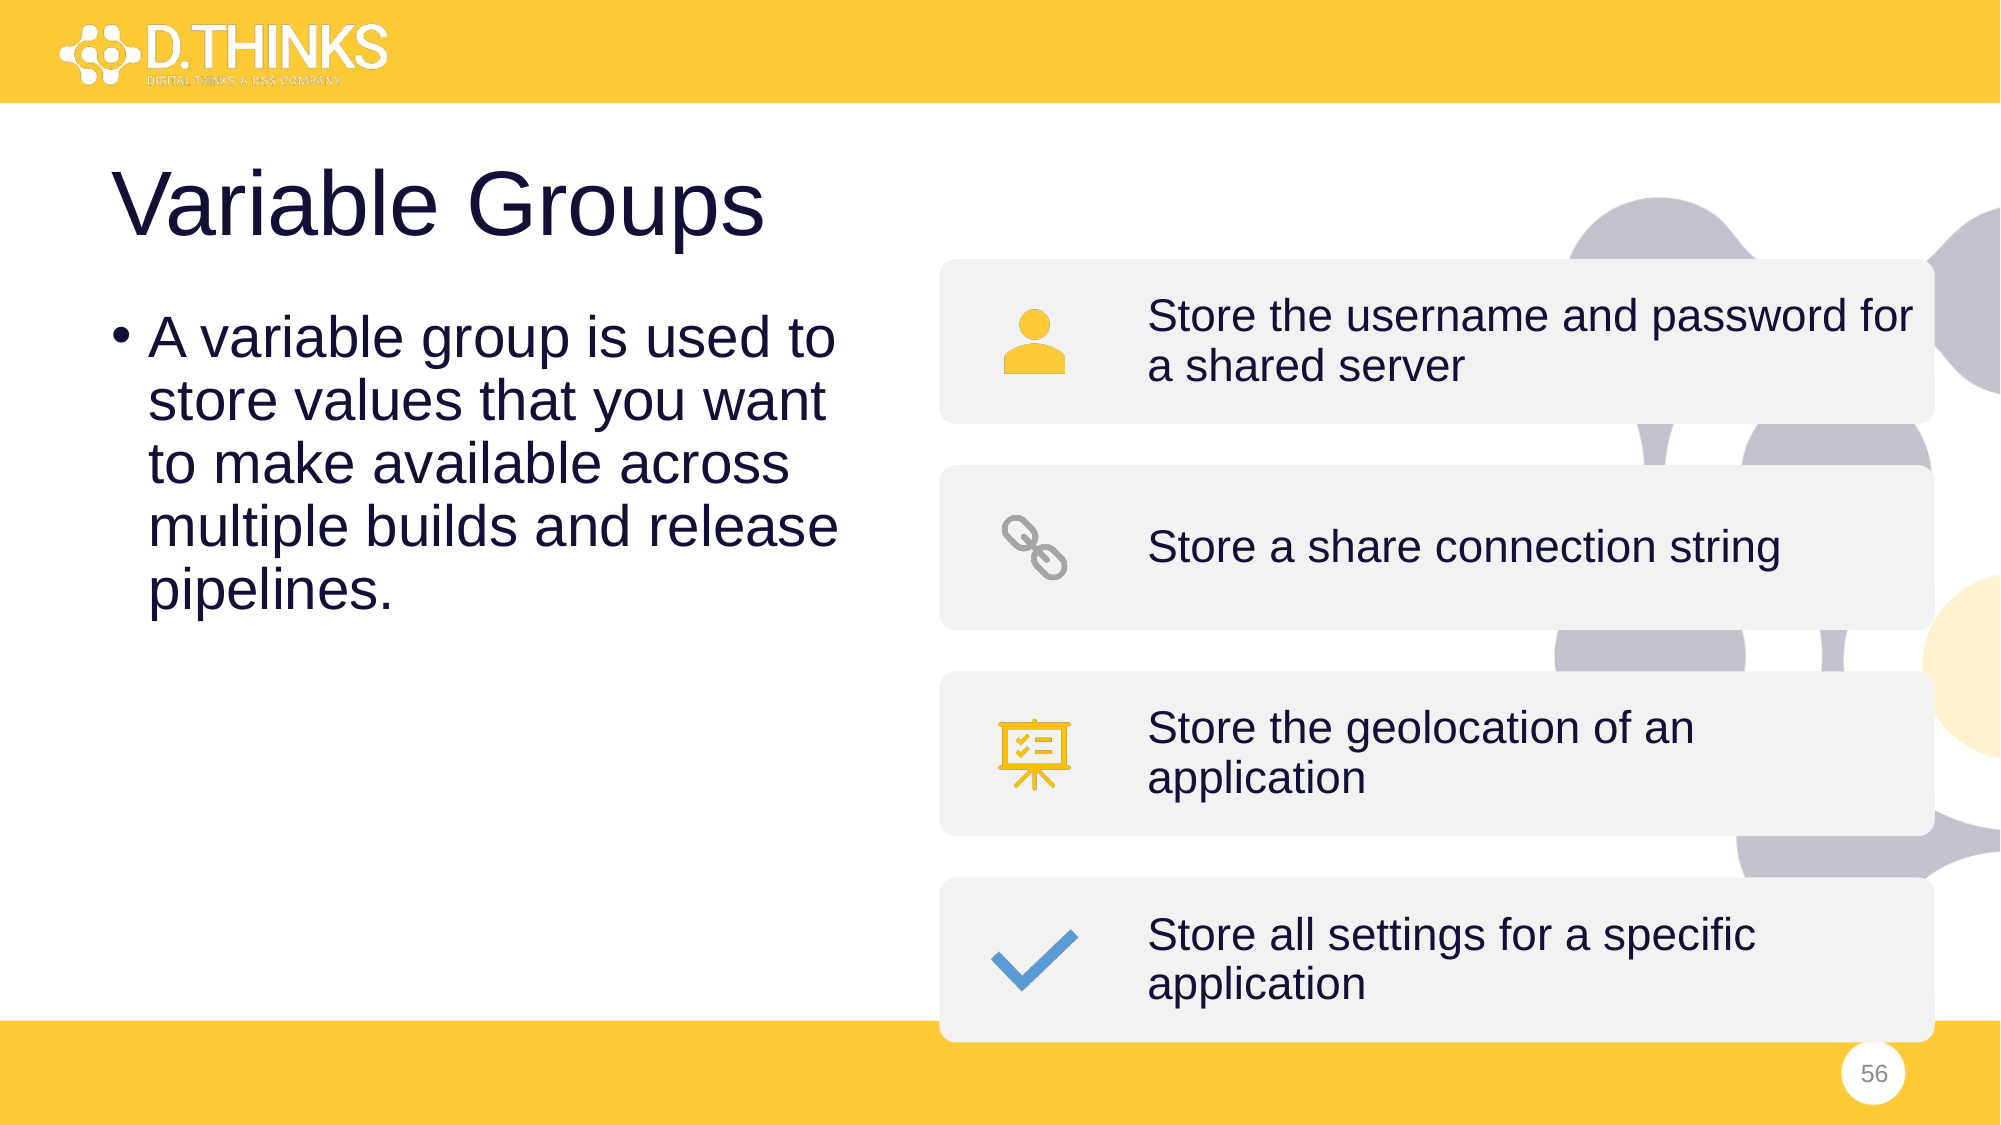

56
# Variable Groups
Store the username and password for a shared server
Store a share connection string
Store the geolocation of an application
Store all settings for a specific application
A variable group is used to store values that you want to make available across multiple builds and release pipelines.
56